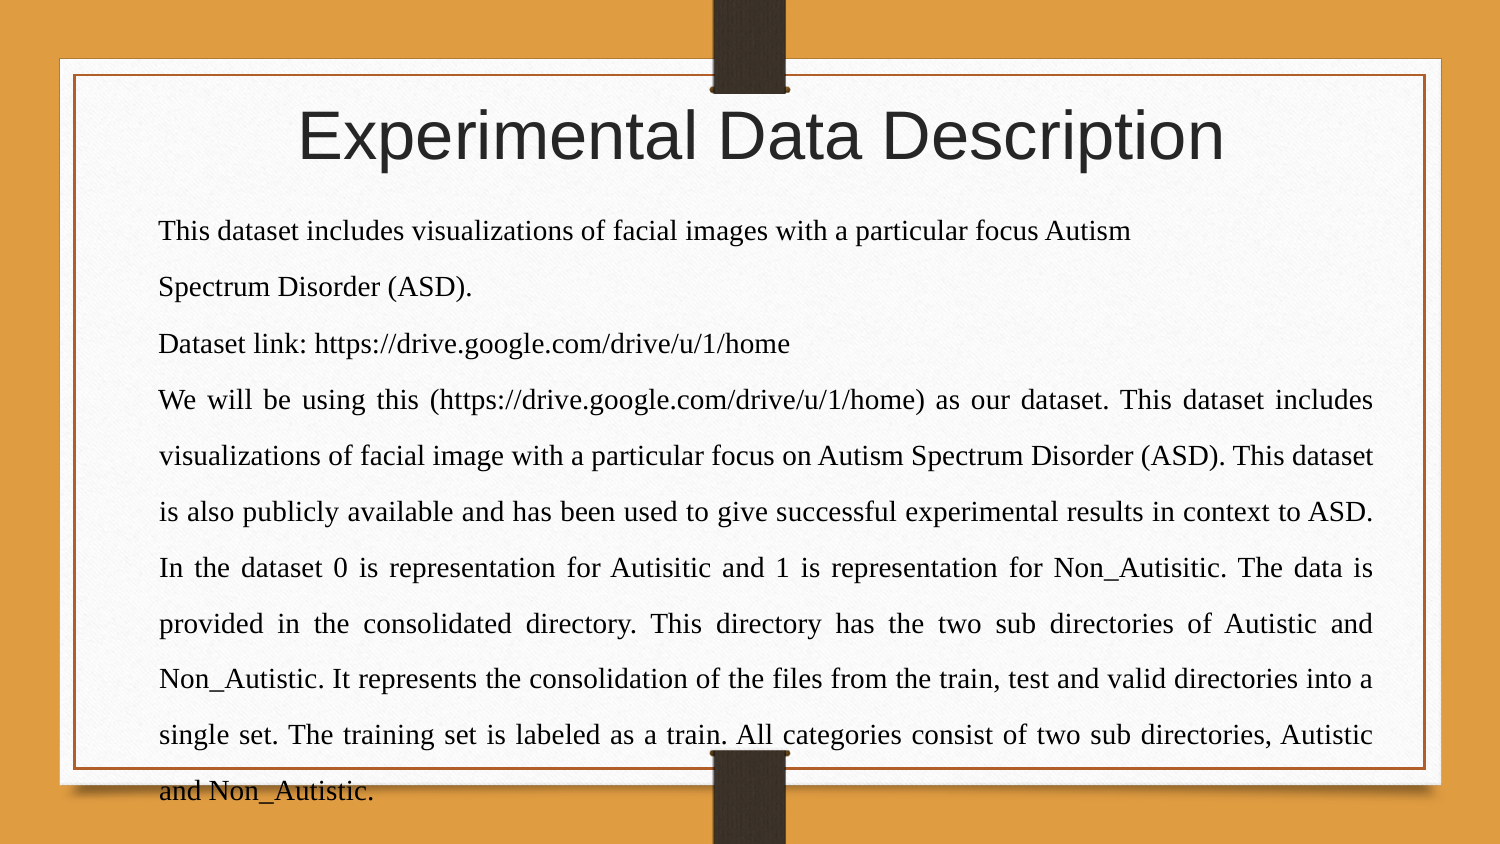

# Experimental Data Description
This dataset includes visualizations of facial images with a particular focus Autism
Spectrum Disorder (ASD).
Dataset link: https://drive.google.com/drive/u/1/home
We will be using this (https://drive.google.com/drive/u/1/home) as our dataset. This dataset includes visualizations of facial image with a particular focus on Autism Spectrum Disorder (ASD). This dataset is also publicly available and has been used to give successful experimental results in context to ASD. In the dataset 0 is representation for Autisitic and 1 is representation for Non_Autisitic. The data is provided in the consolidated directory. This directory has the two sub directories of Autistic and Non_Autistic. It represents the consolidation of the files from the train, test and valid directories into a single set. The training set is labeled as a train. All categories consist of two sub directories, Autistic and Non_Autistic.